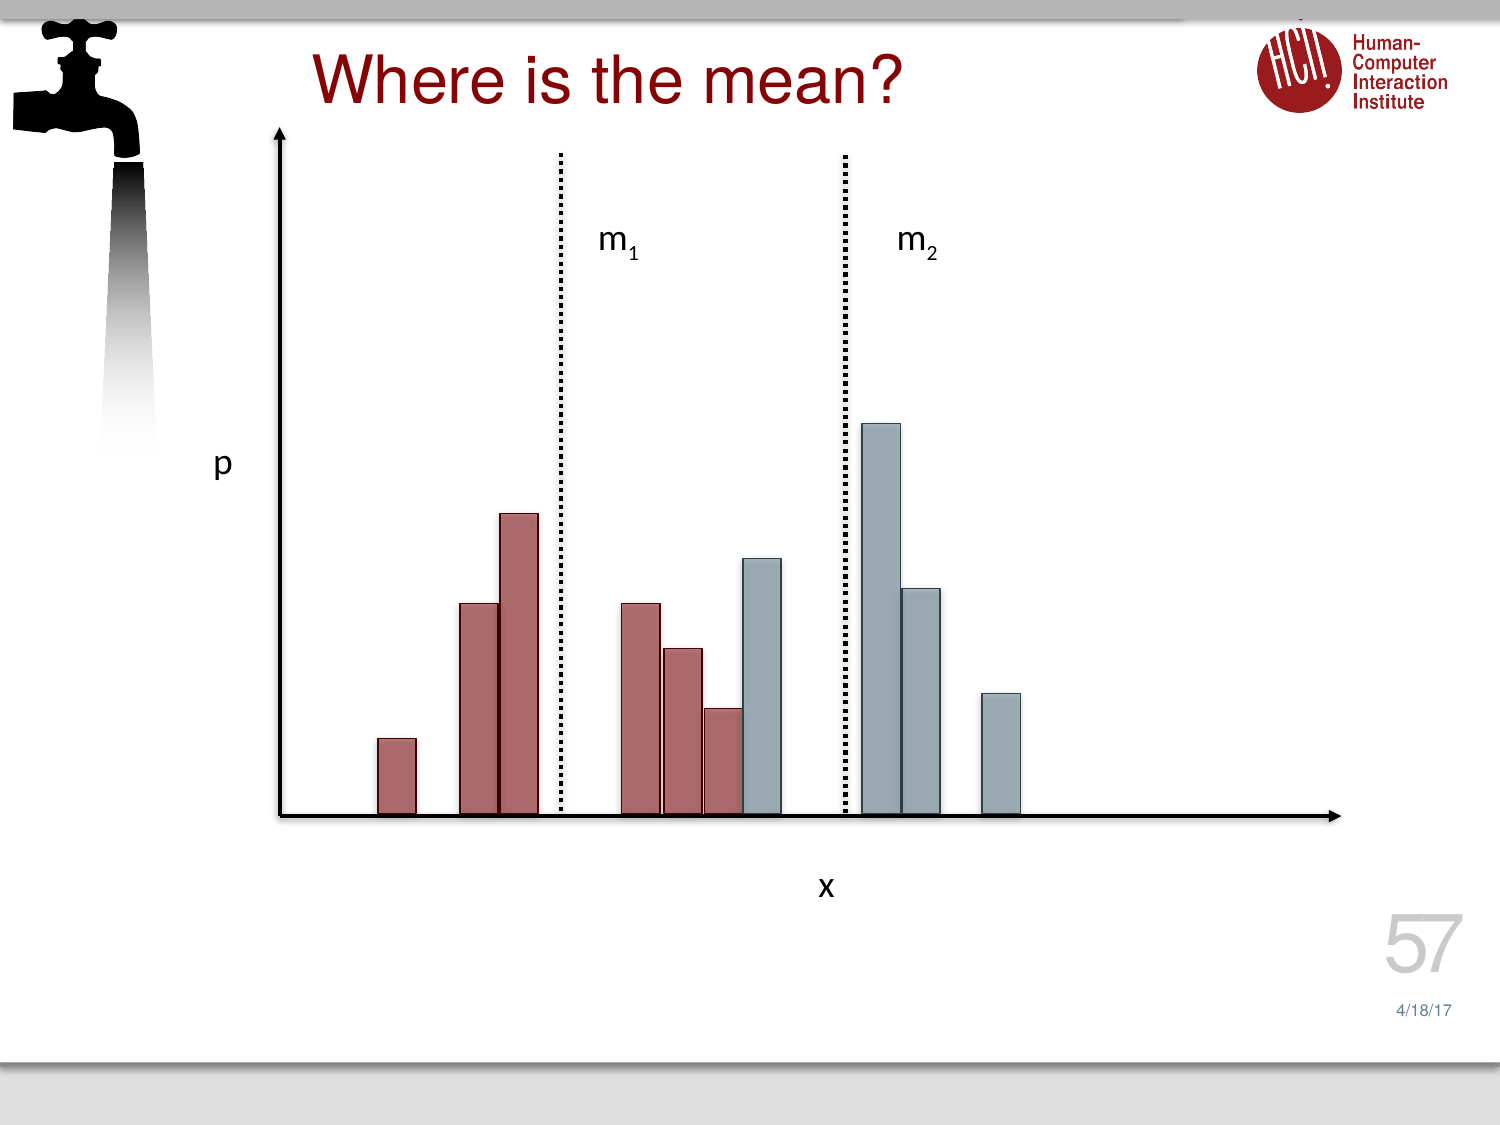

# Where is the mean?
m1
m2

p

x
57
4/18/17